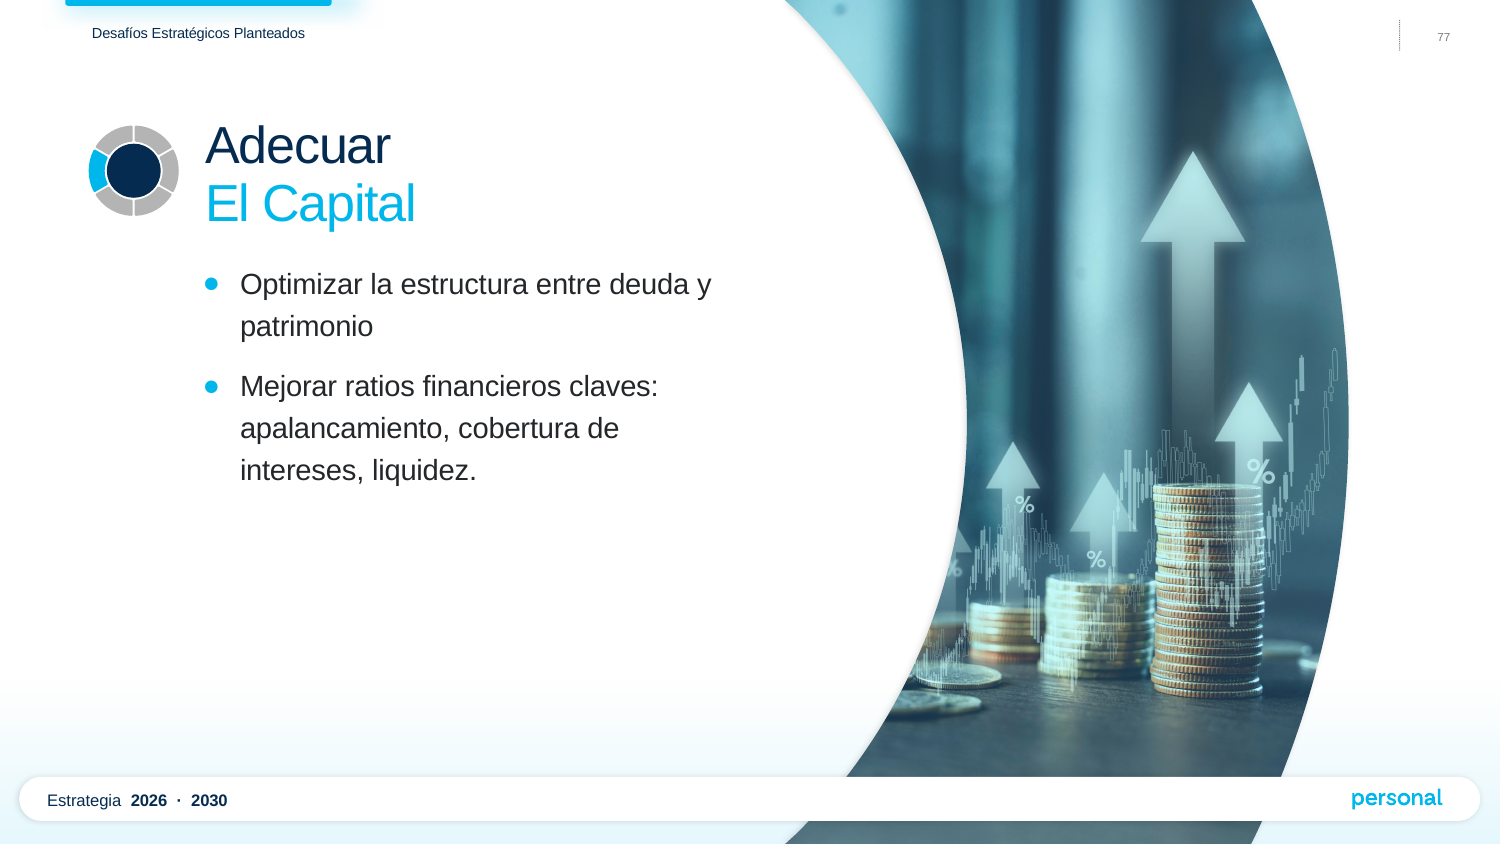

Adecuar
El Capital

Optimizar la estructura entre deuda y patrimonio
Mejorar ratios financieros claves: apalancamiento, cobertura de intereses, liquidez.

Estrategia  2026  ·  2030